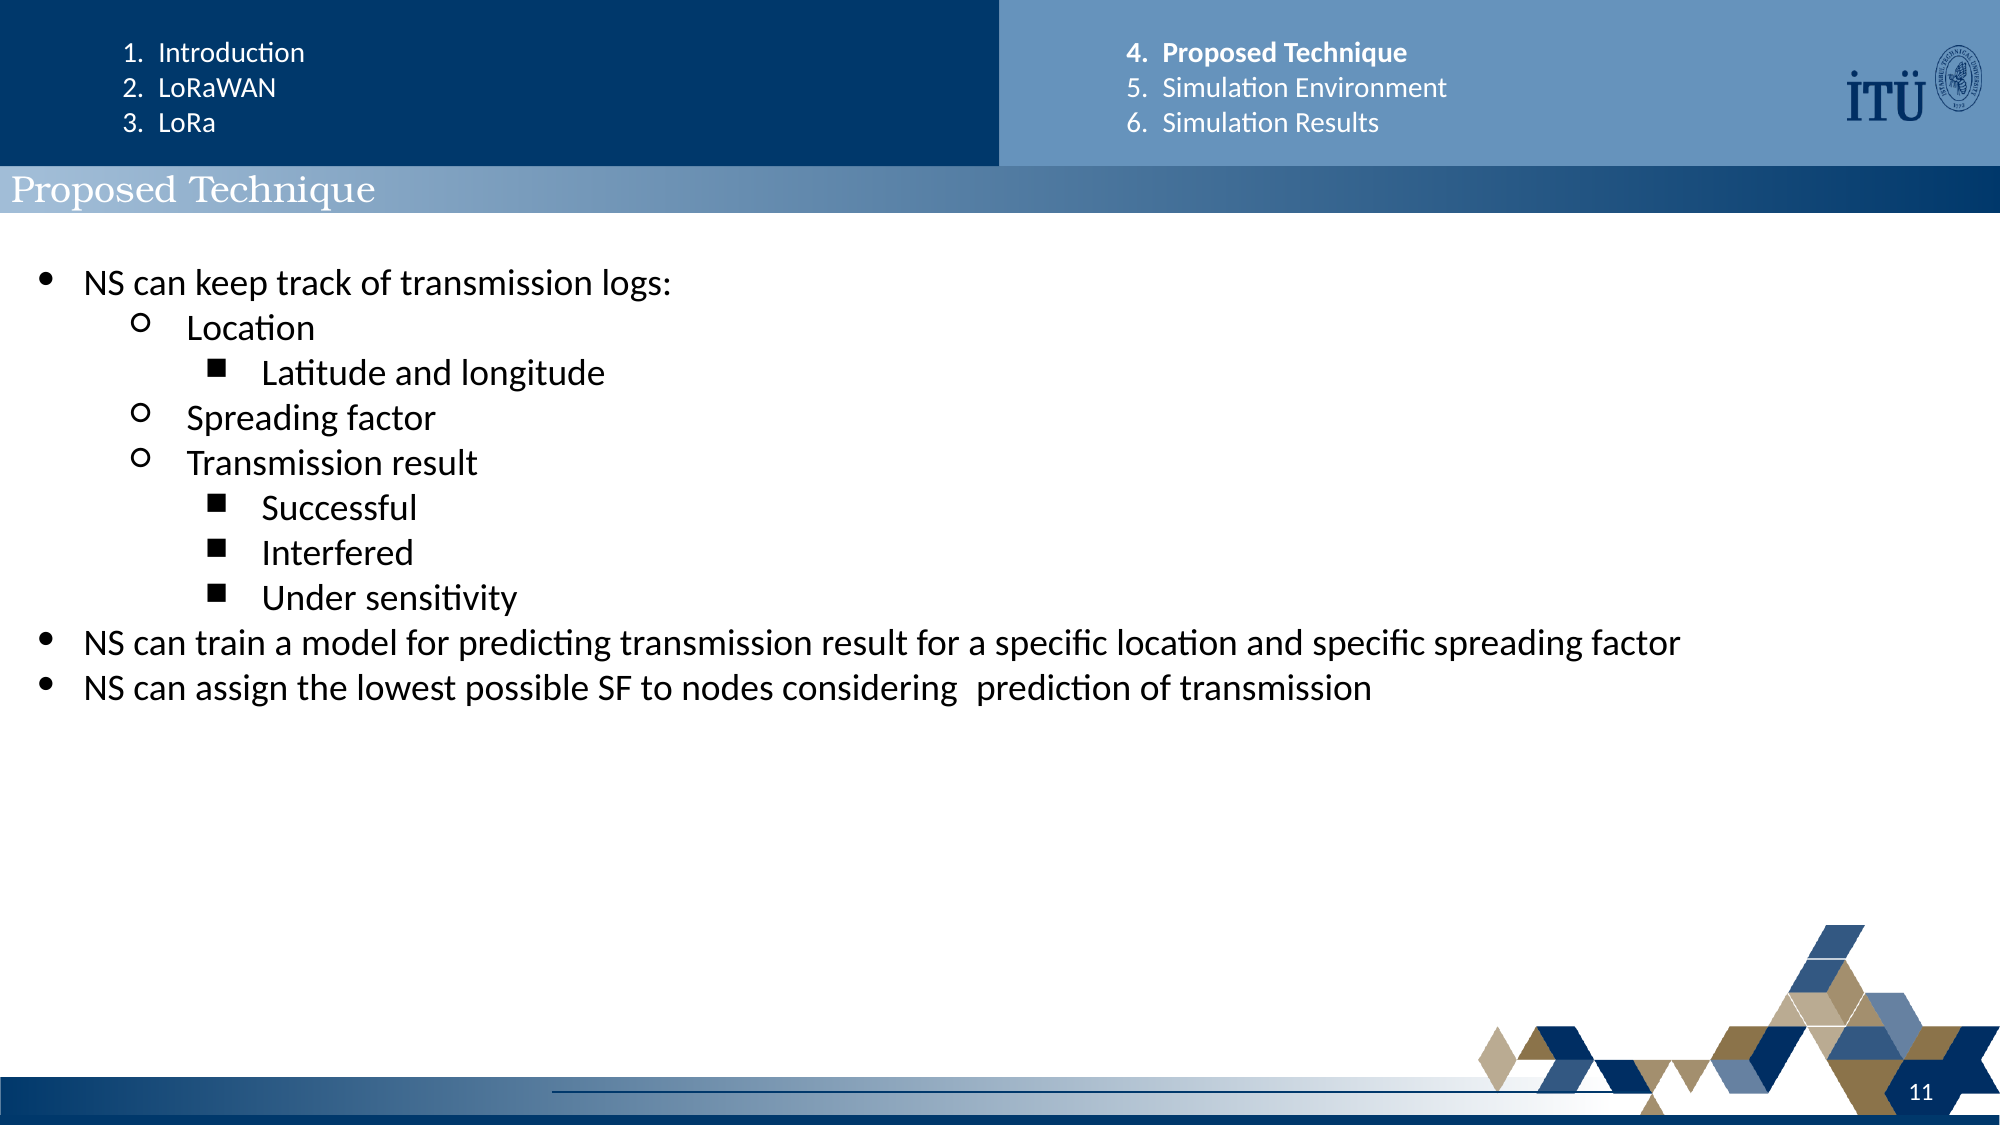

Introduction
LoRaWAN
LoRa
Proposed Technique
Simulation Environment
Simulation Results
Proposed Technique
NS can keep track of transmission logs:
Location
Latitude and longitude
Spreading factor
Transmission result
Successful
Interfered
Under sensitivity
NS can train a model for predicting transmission result for a specific location and specific spreading factor
NS can assign the lowest possible SF to nodes considering  prediction of transmission

11